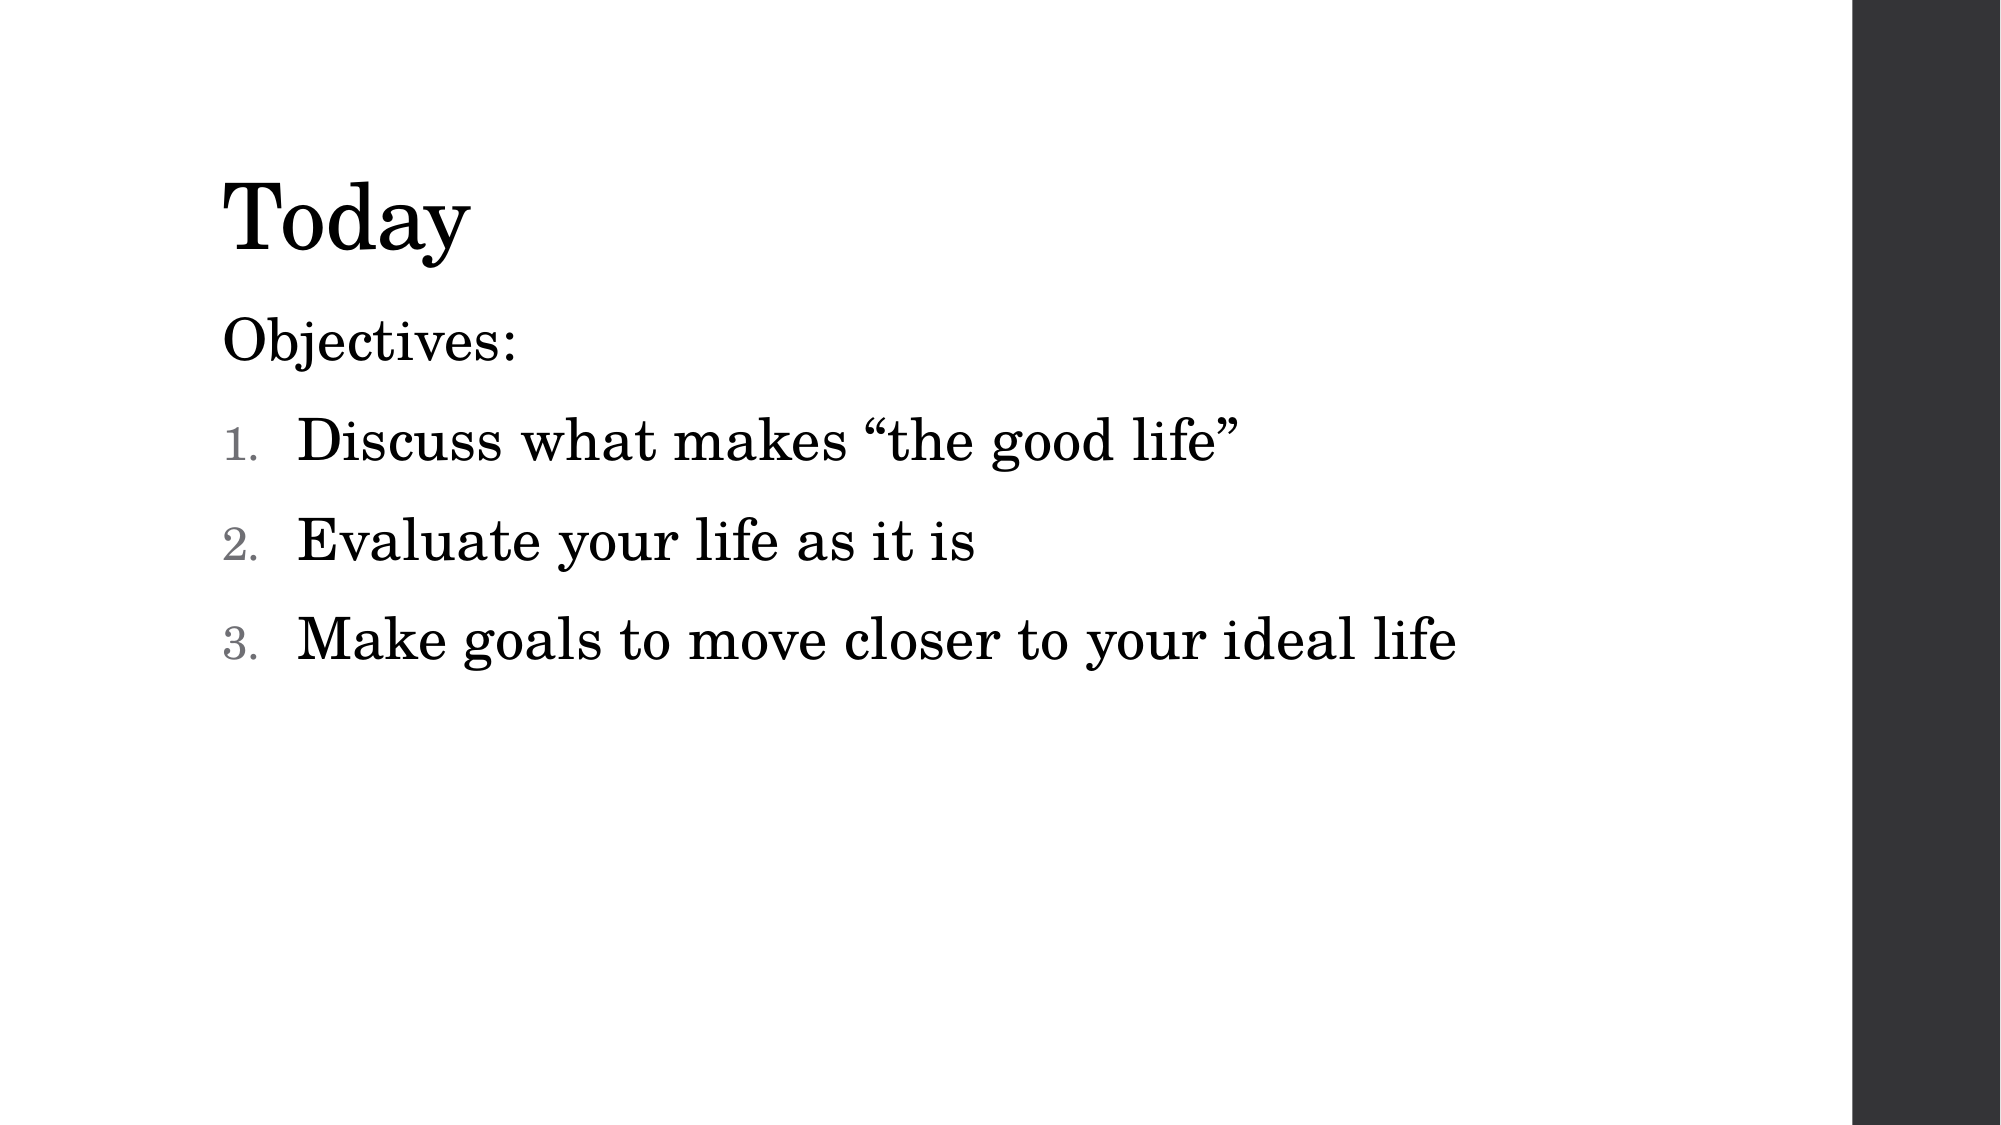

# Today
Objectives:
Discuss what makes “the good life”
Evaluate your life as it is
Make goals to move closer to your ideal life